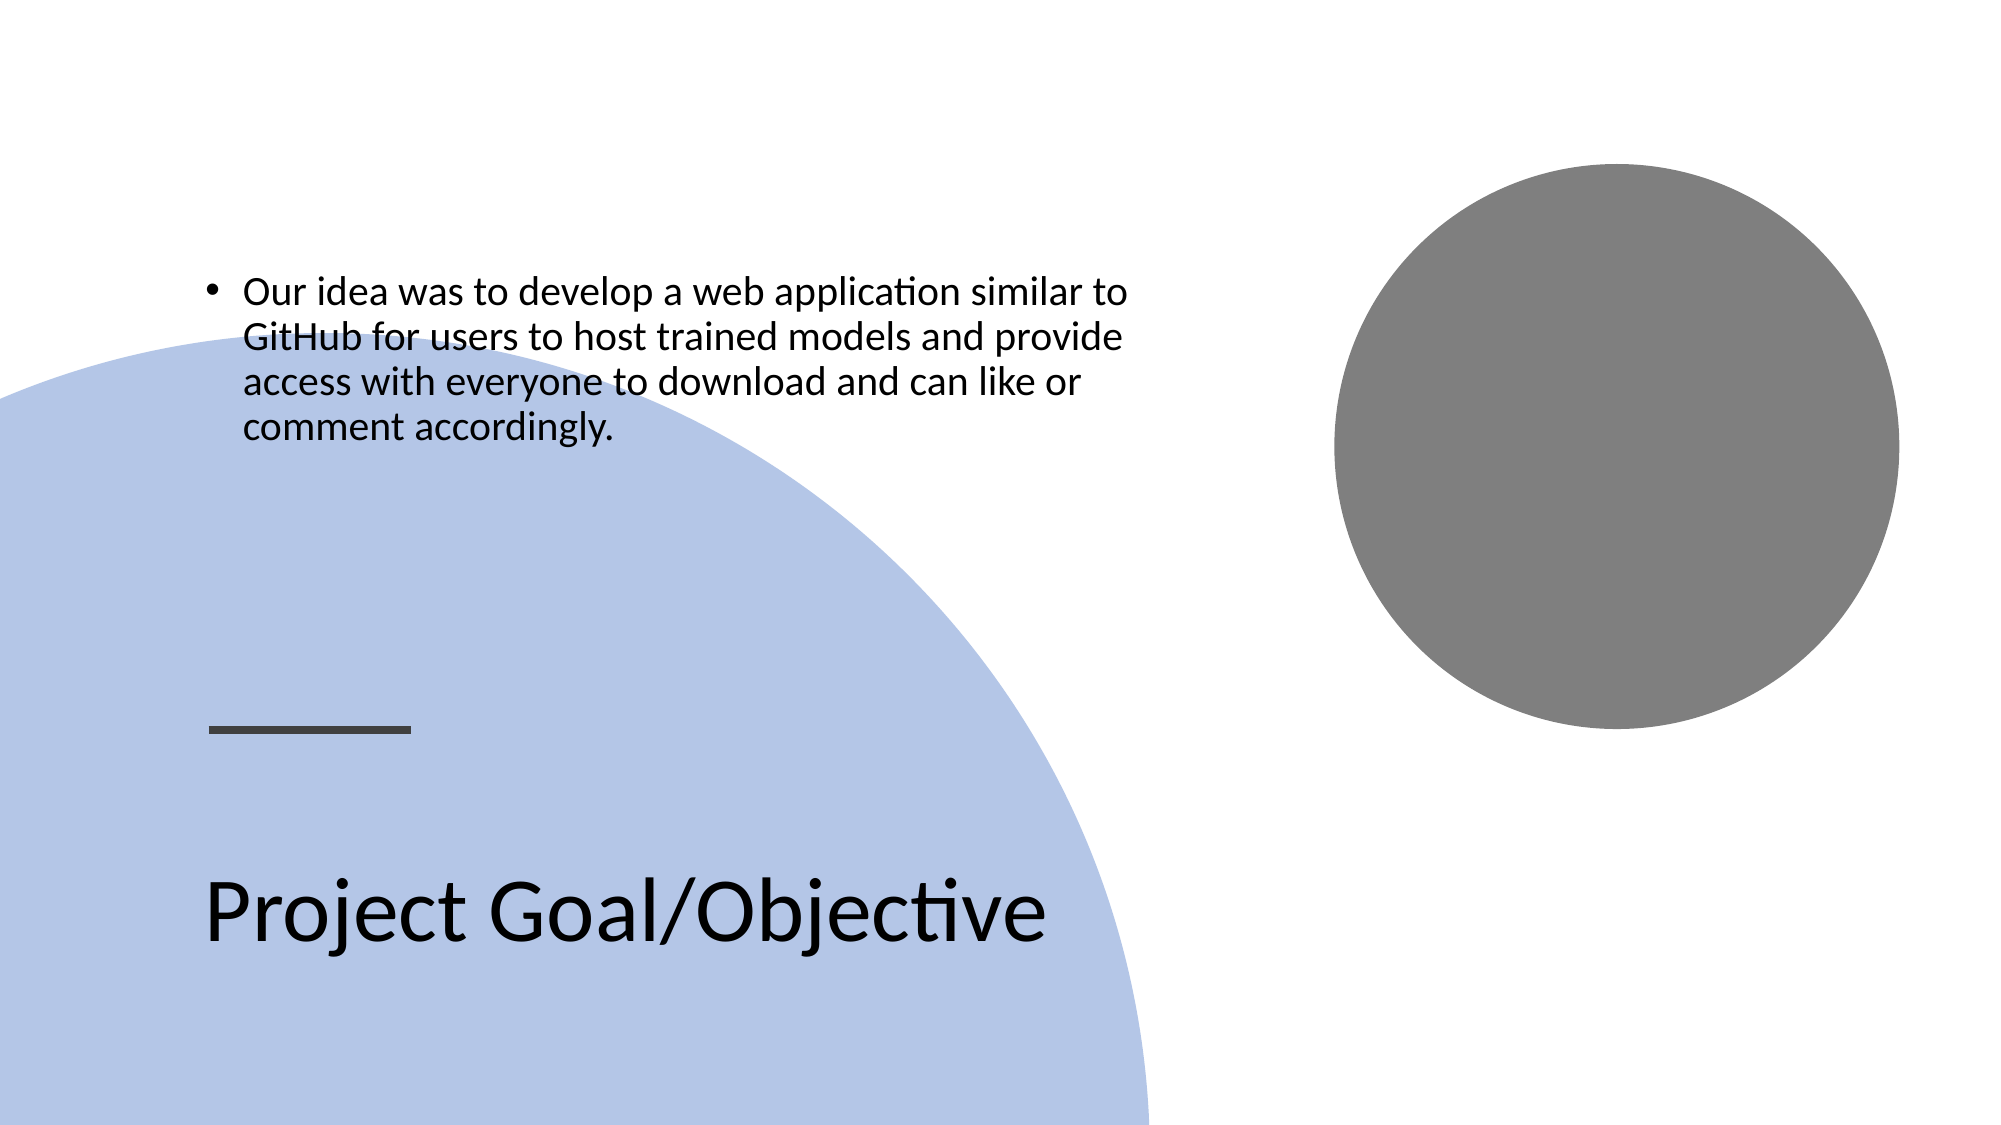

Our idea was to develop a web application similar to GitHub for users to host trained models and provide access with everyone to download and can like or comment accordingly.

# Project Goal/Objective